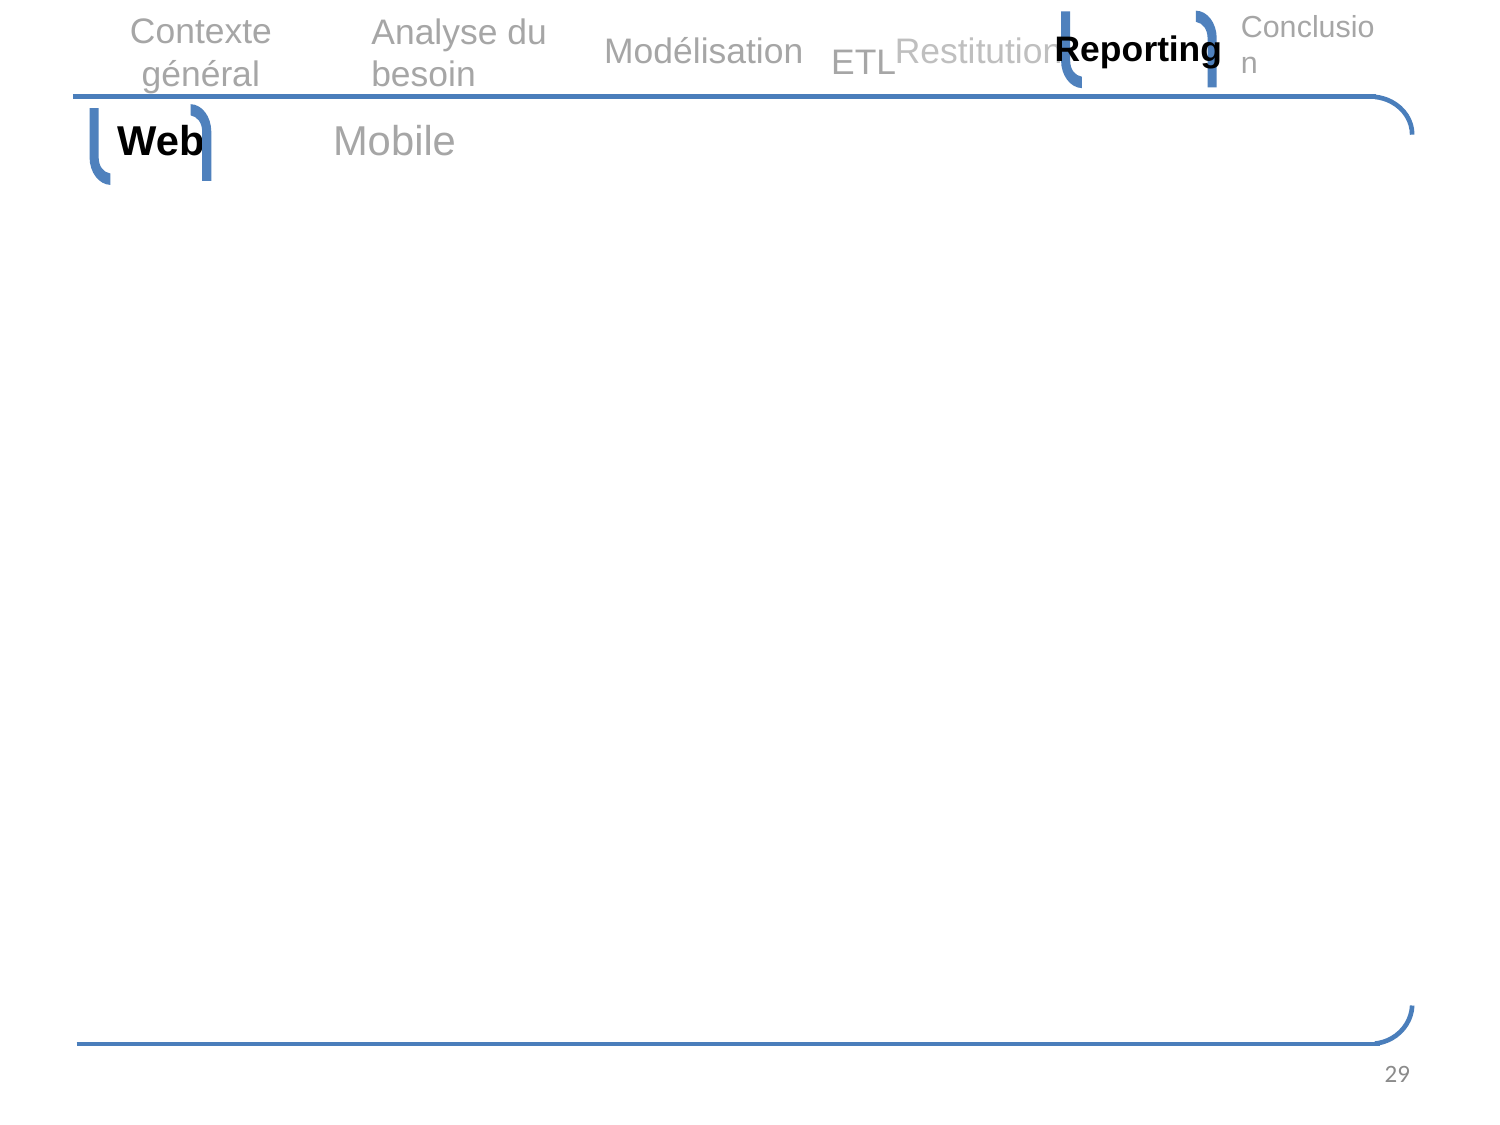

Conclusion
Reporting

Modélisation
Restitution
Analyse du besoin
Contexte général
ETL

Web
Mobile

29